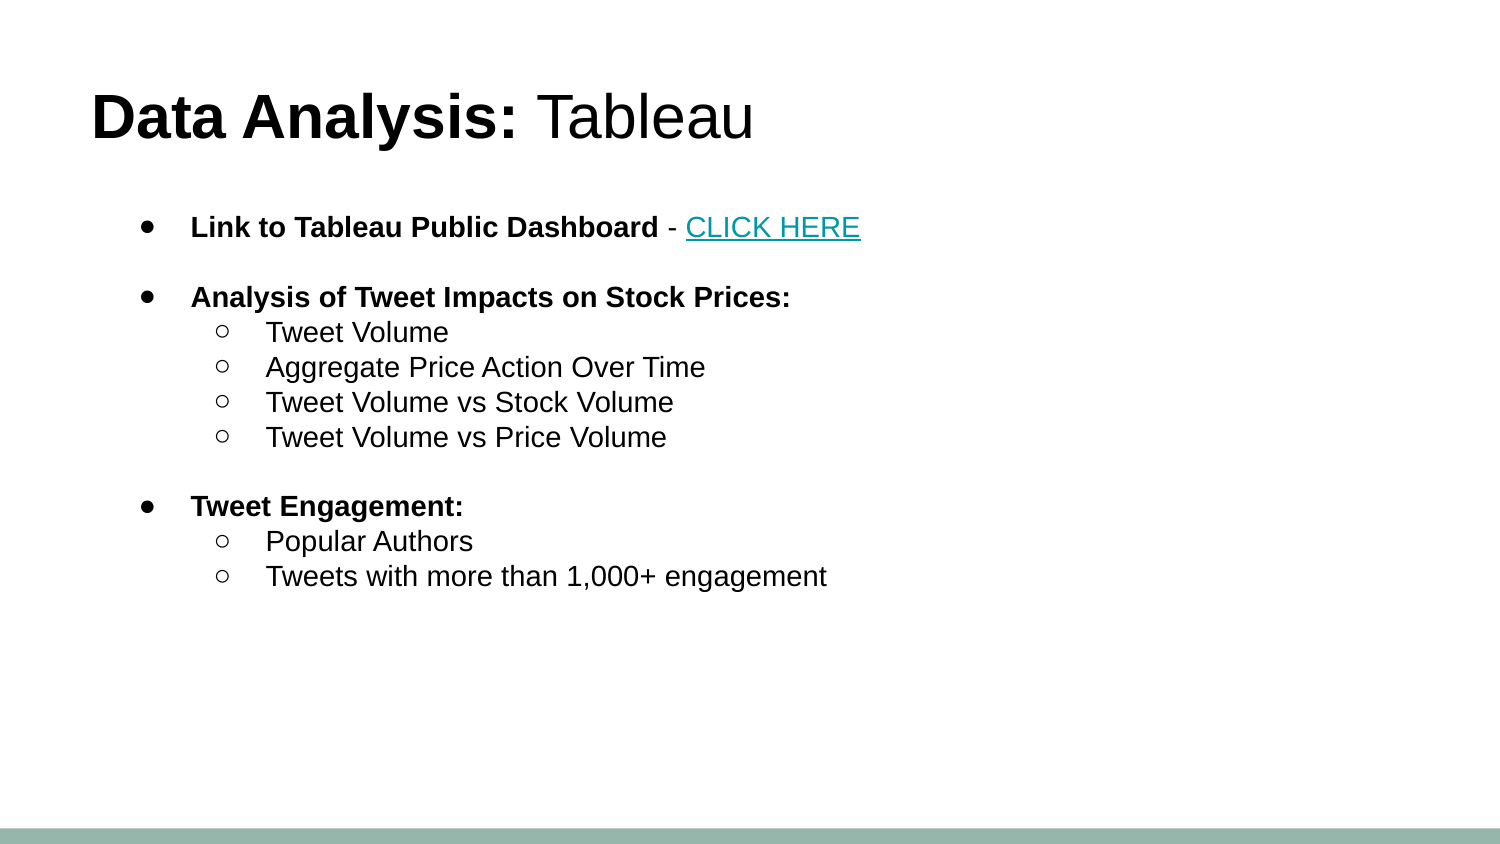

# Data Analysis: Tableau

Link to Tableau Public Dashboard - CLICK HERE

Analysis of Tweet Impacts on Stock Prices:
Tweet Volume
Aggregate Price Action Over Time
Tweet Volume vs Stock Volume
Tweet Volume vs Price Volume

Tweet Engagement:
Popular Authors
Tweets with more than 1,000+ engagement